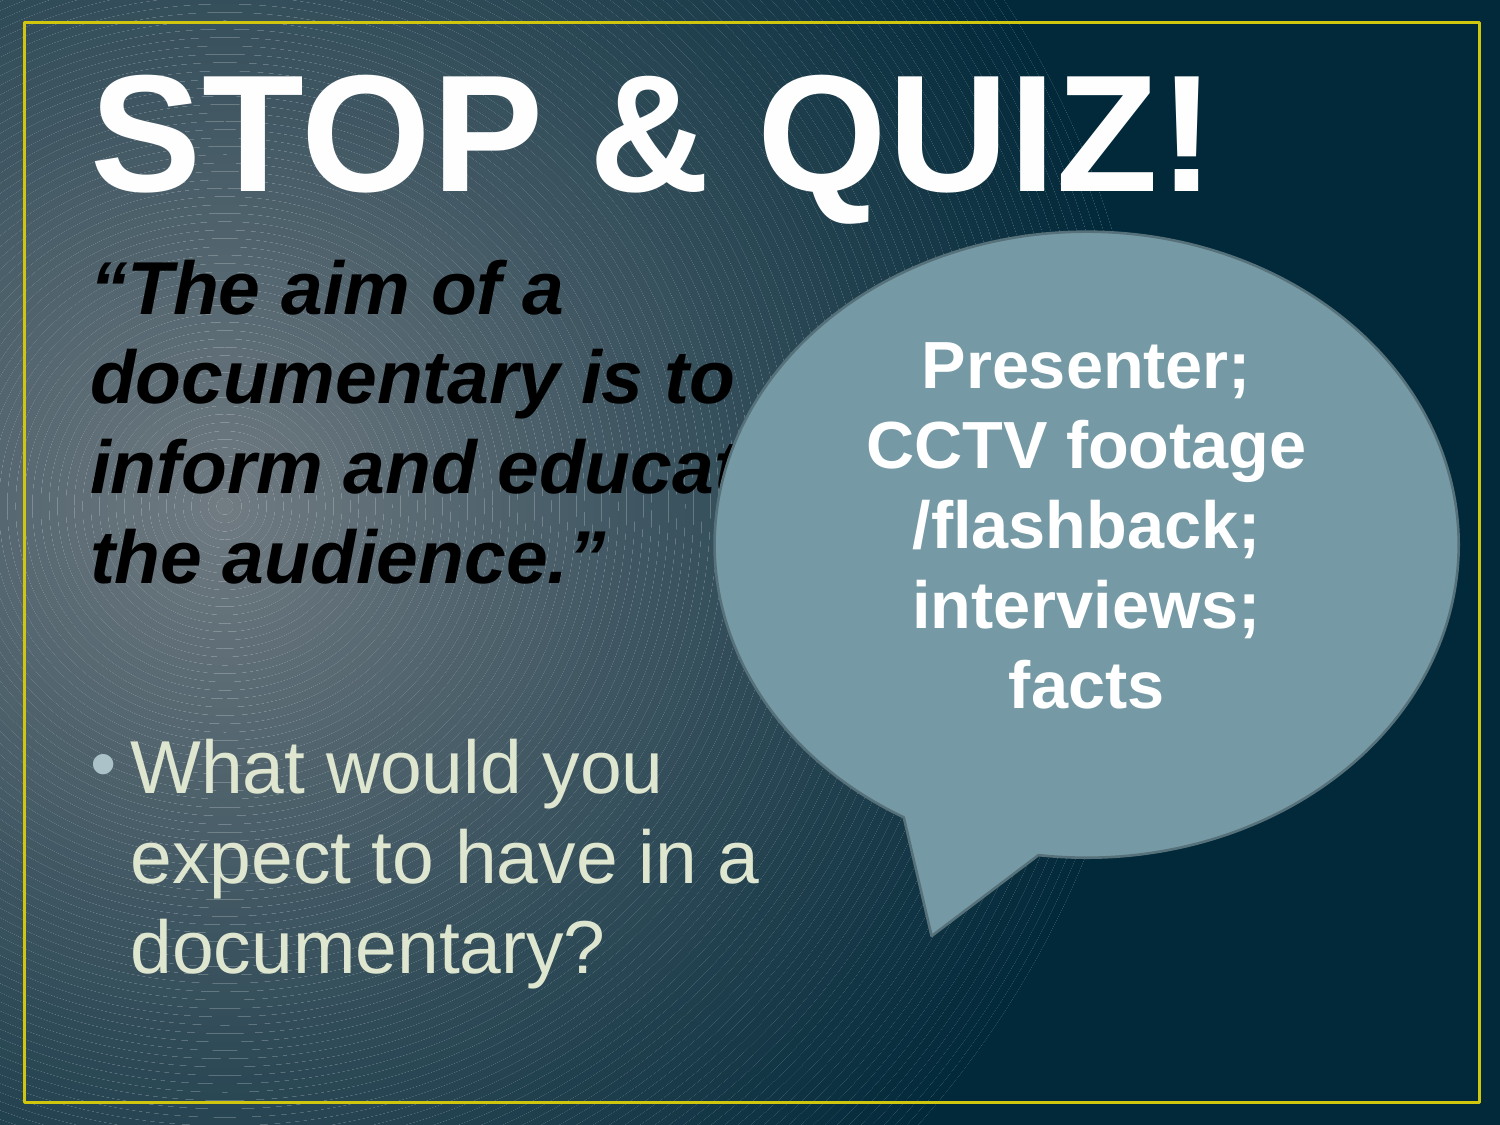

# STOP & QUIZ!
“The aim of a documentary is to inform and educate the audience.”

What would you expect to have in a documentary?

Presenter; CCTV footage
/flashback; interviews; facts